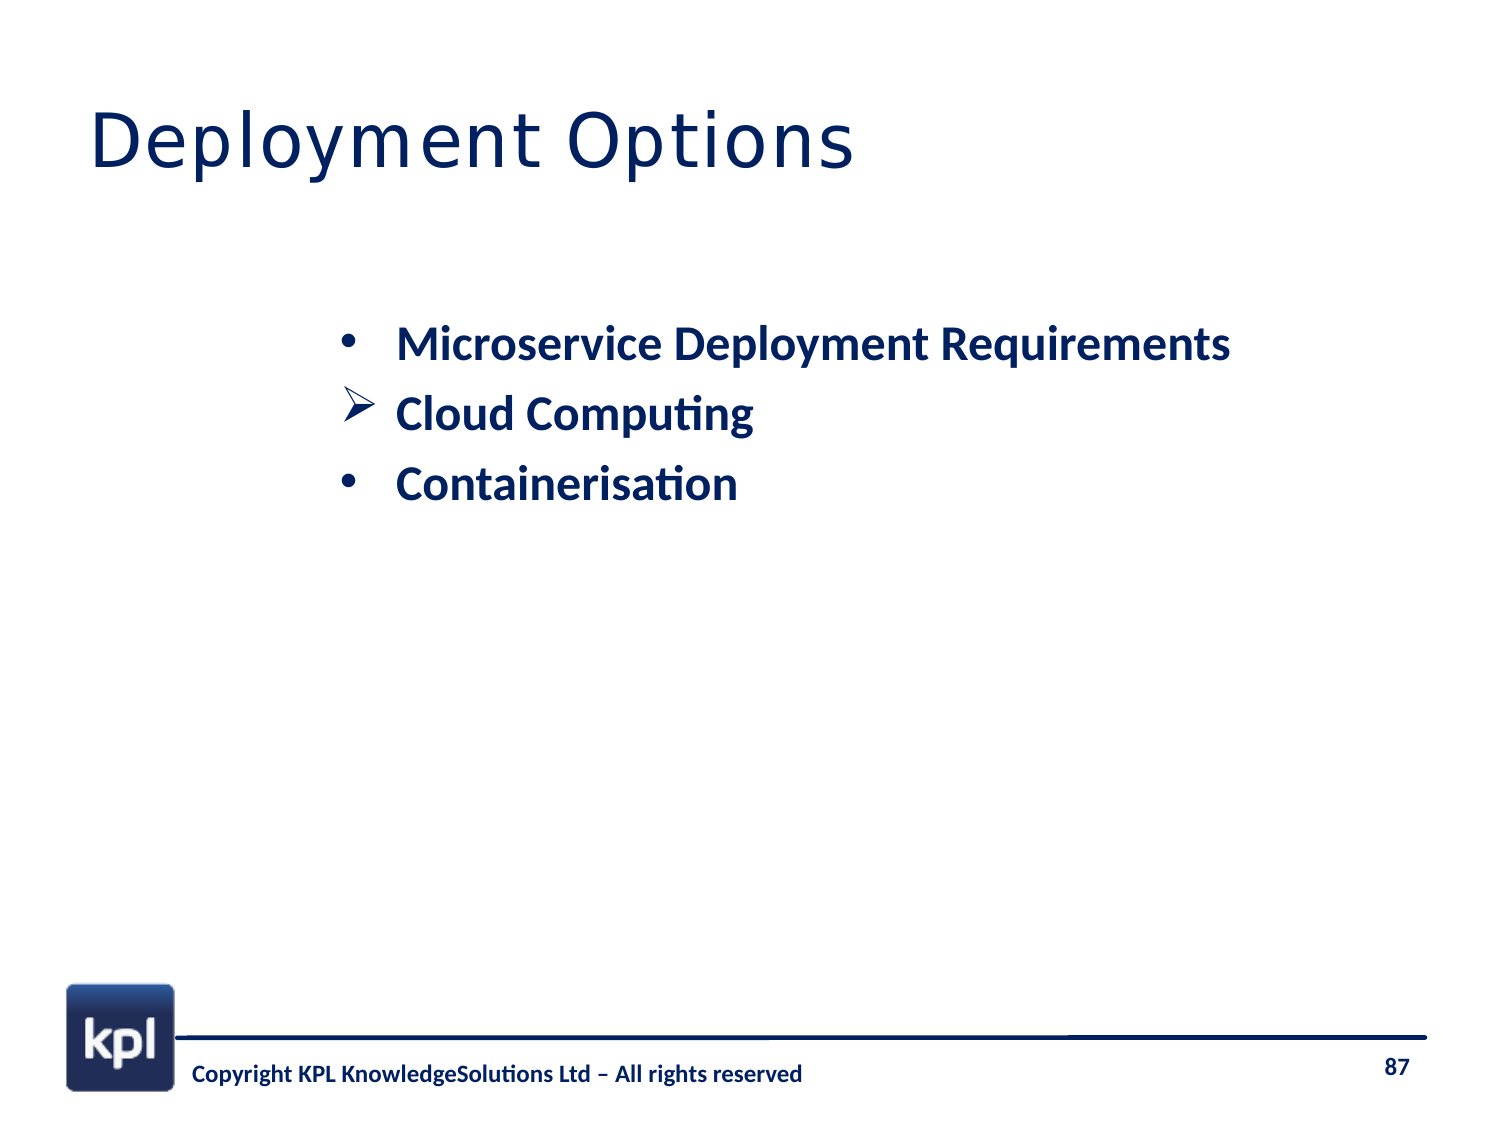

# Deployment Options
Microservice Deployment Requirements
Cloud Computing
Containerisation
87
Copyright KPL KnowledgeSolutions Ltd – All rights reserved